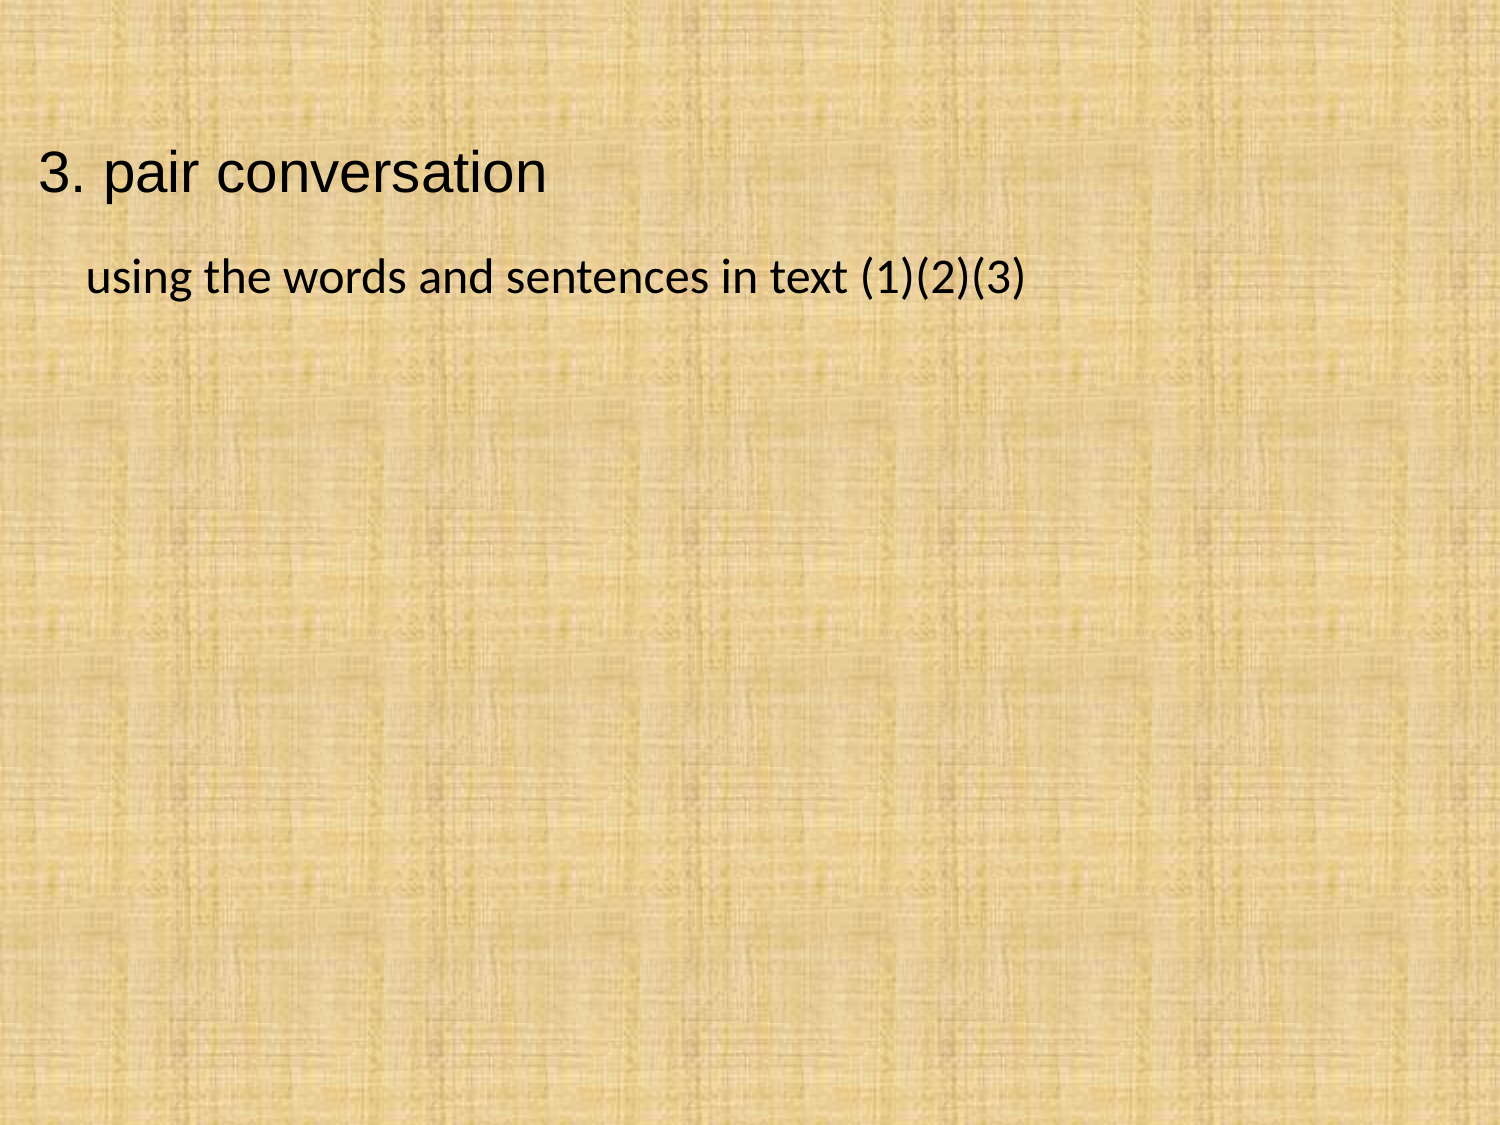

3. pair conversation
using the words and sentences in text (1)(2)(3)